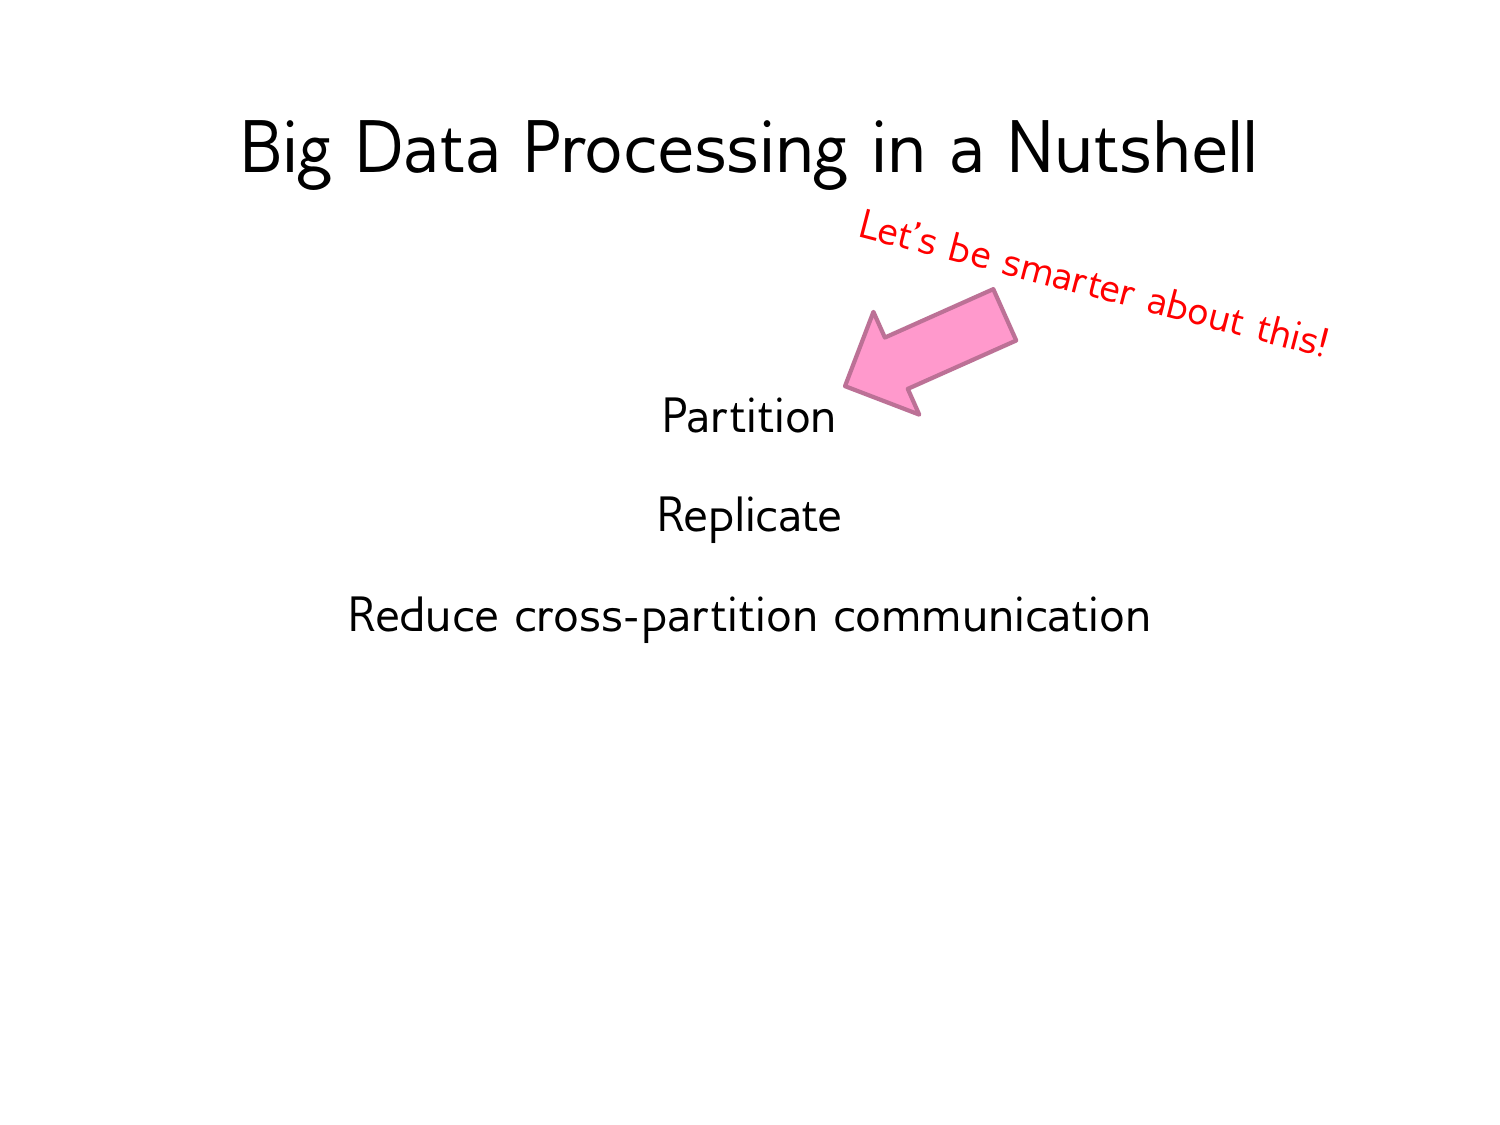

Big Data Processing in a Nutshell
Let’s be smarter about this!

Partition
Replicate
Reduce cross-partition communication